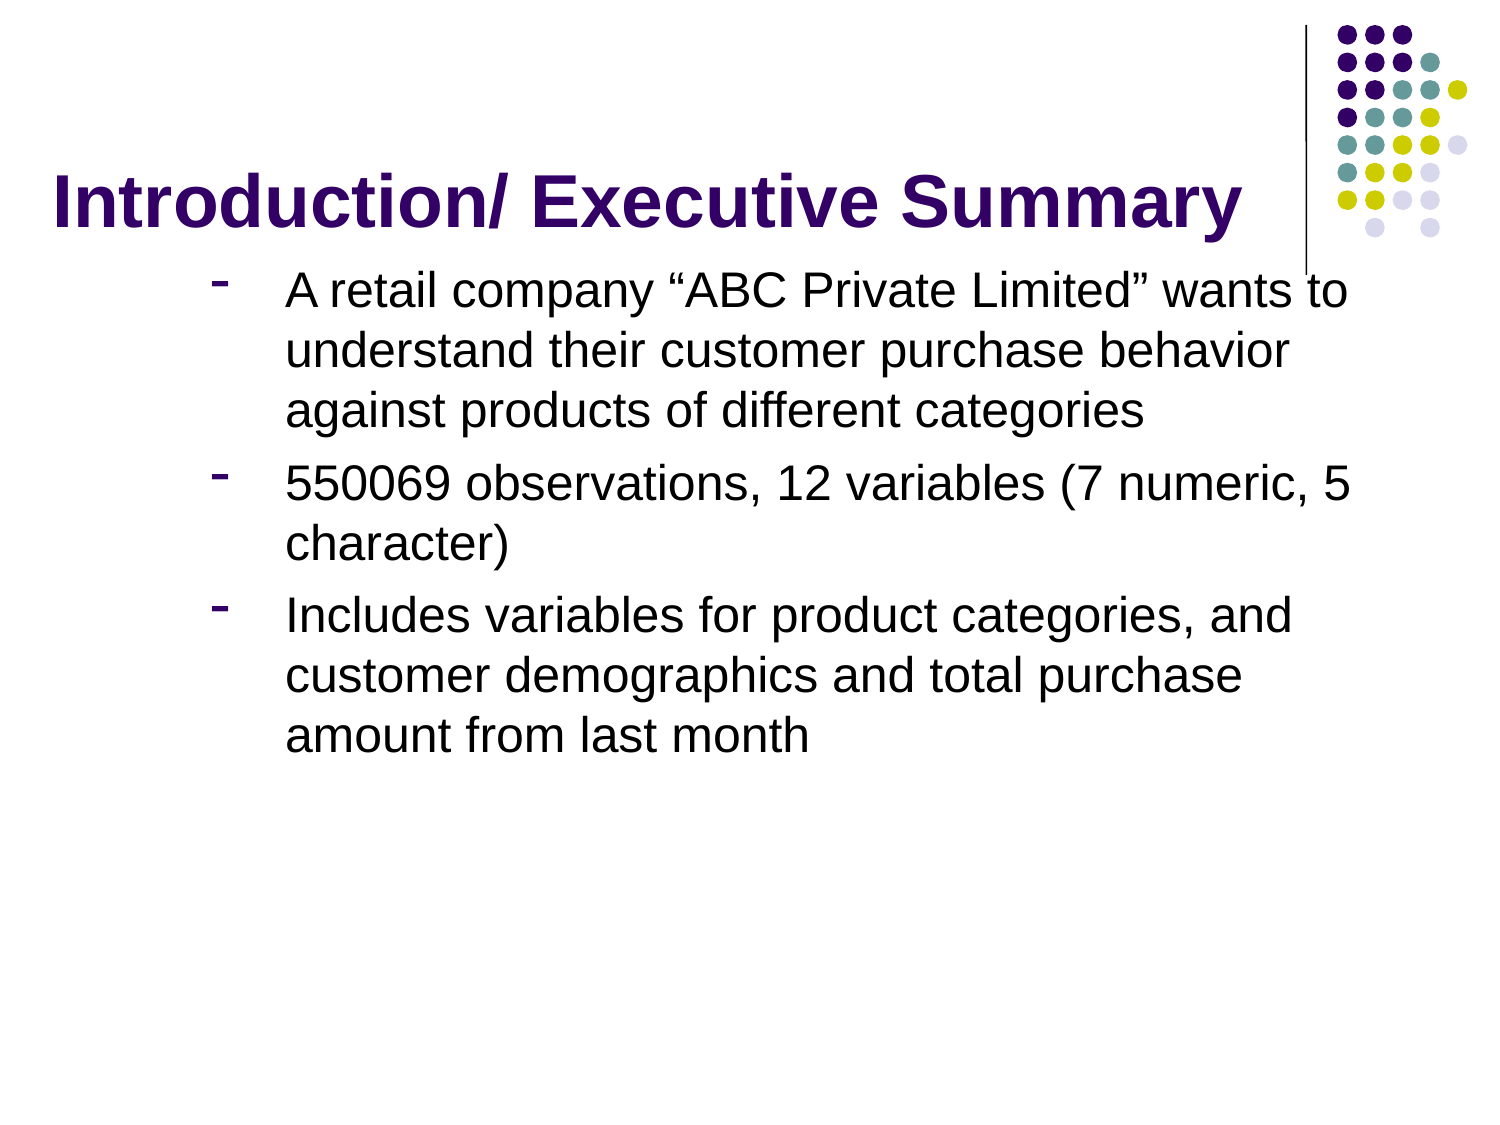

# Introduction/ Executive Summary
A retail company “ABC Private Limited” wants to understand their customer purchase behavior against products of different categories
550069 observations, 12 variables (7 numeric, 5 character)
Includes variables for product categories, and customer demographics and total purchase amount from last month